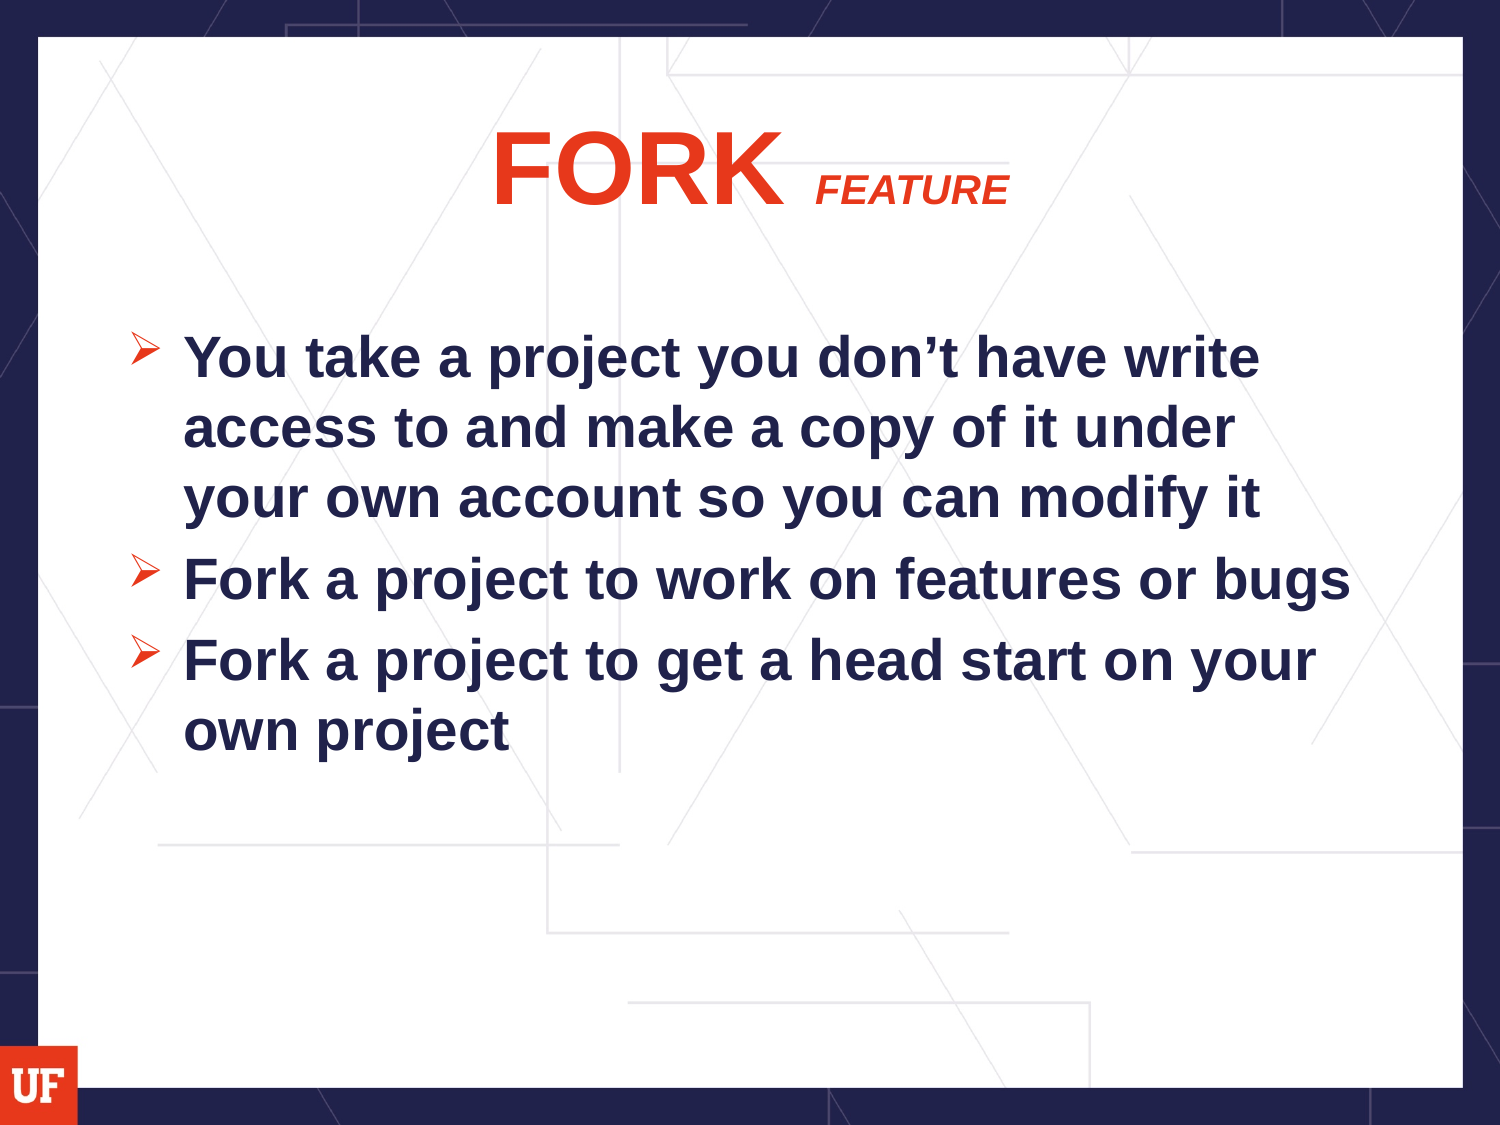

# FORK FEATURE
You take a project you don’t have write access to and make a copy of it under your own account so you can modify it
Fork a project to work on features or bugs
Fork a project to get a head start on your own project